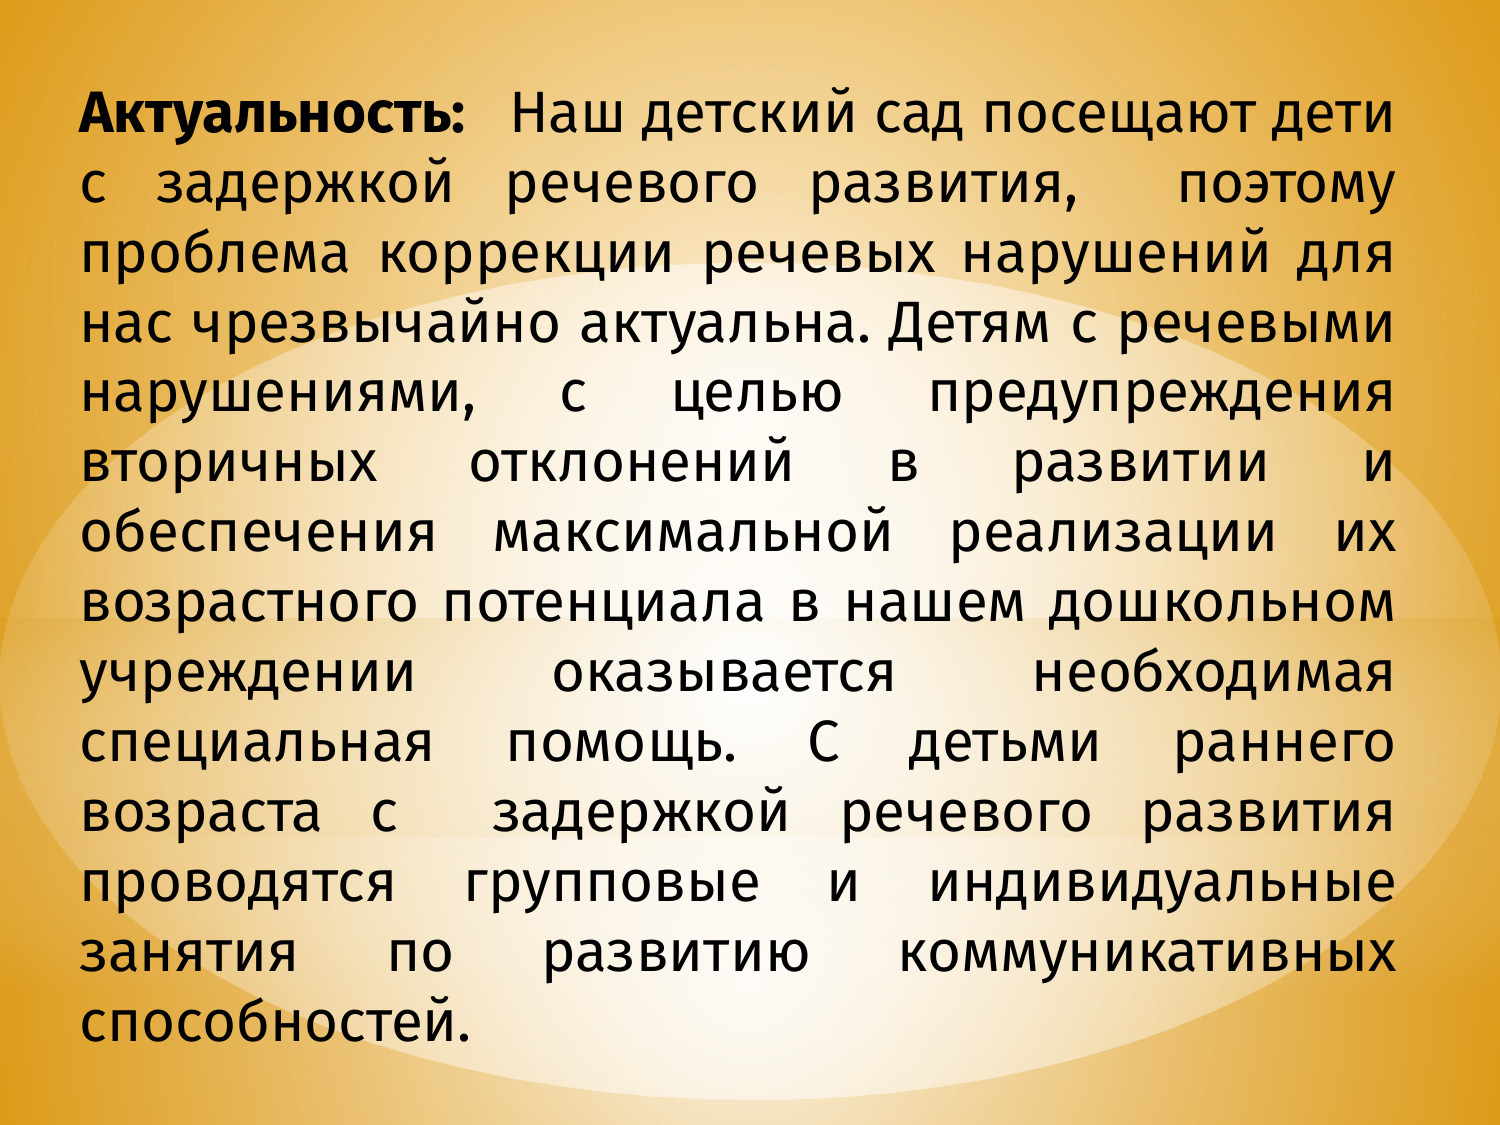

Актуальность:   Наш детский сад посещают дети с задержкой речевого развития,  поэтому проблема коррекции речевых нарушений для нас чрезвычайно актуальна. Детям с речевыми нарушениями, с целью предупреждения вторичных отклонений в развитии и обеспечения максимальной реализации их возрастного потенциала в нашем дошкольном учреждении оказывается необходимая специальная помощь. С детьми раннего возраста с  задержкой речевого развития проводятся групповые и индивидуальные занятия по развитию коммуникативных способностей.